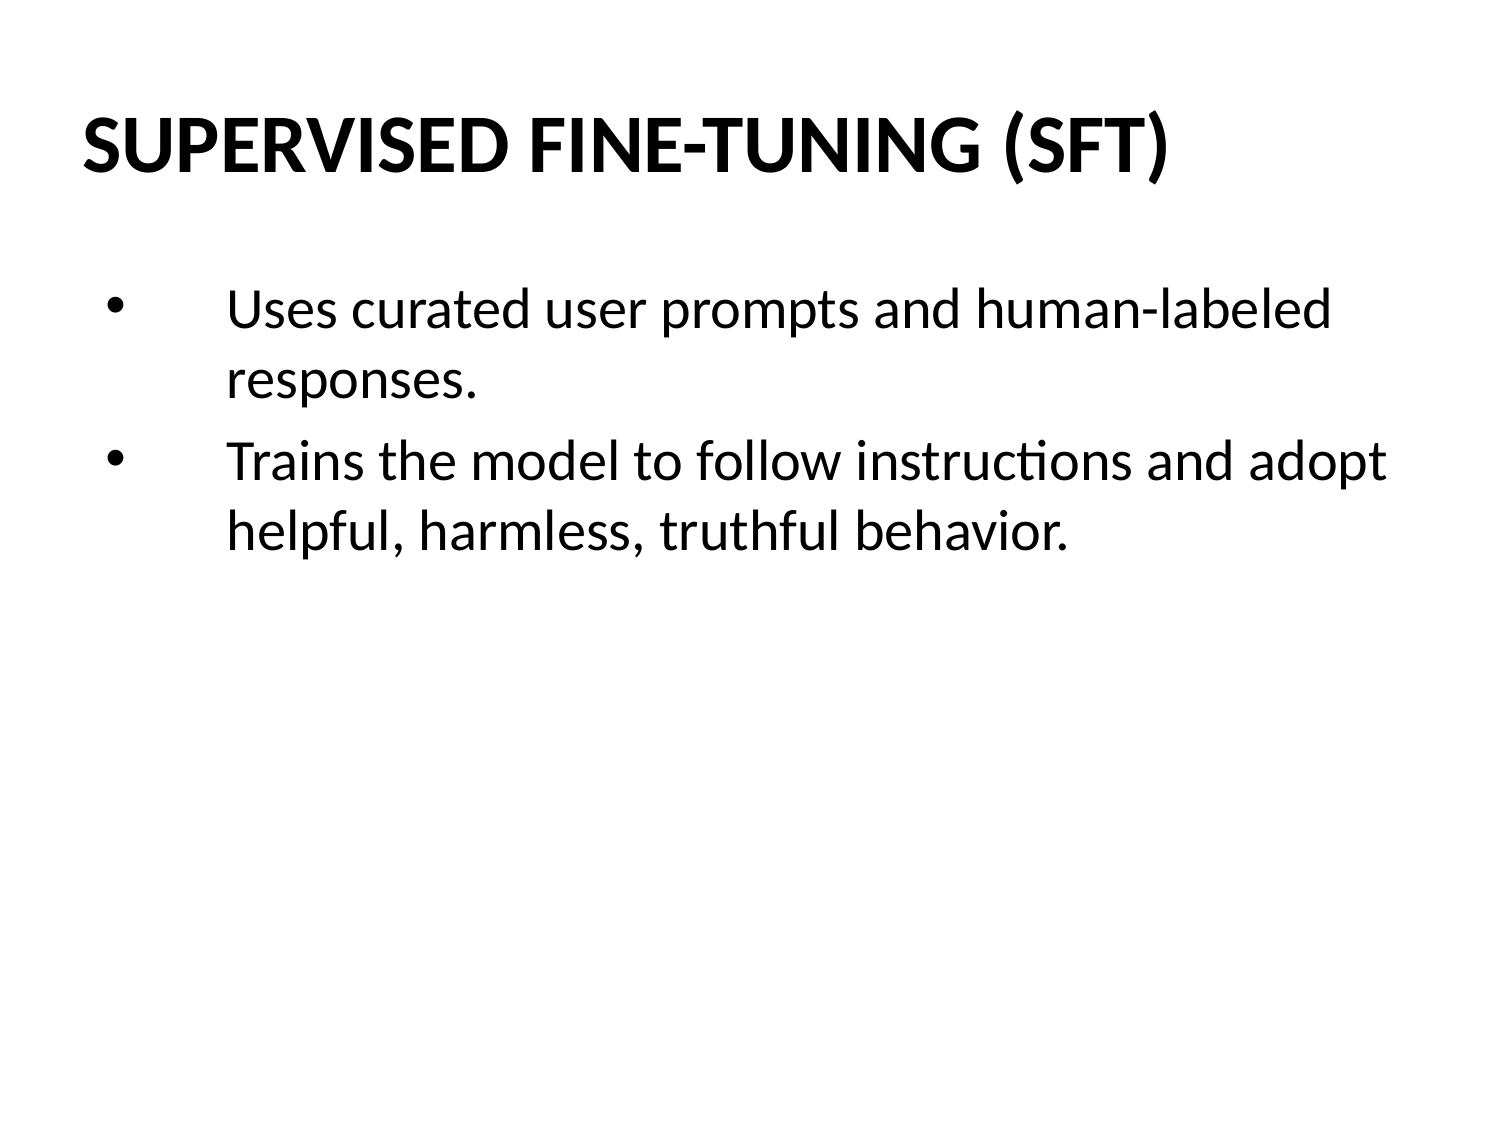

# Supervised Fine-Tuning (SFT)
Uses curated user prompts and human-labeled responses.
Trains the model to follow instructions and adopt helpful, harmless, truthful behavior.